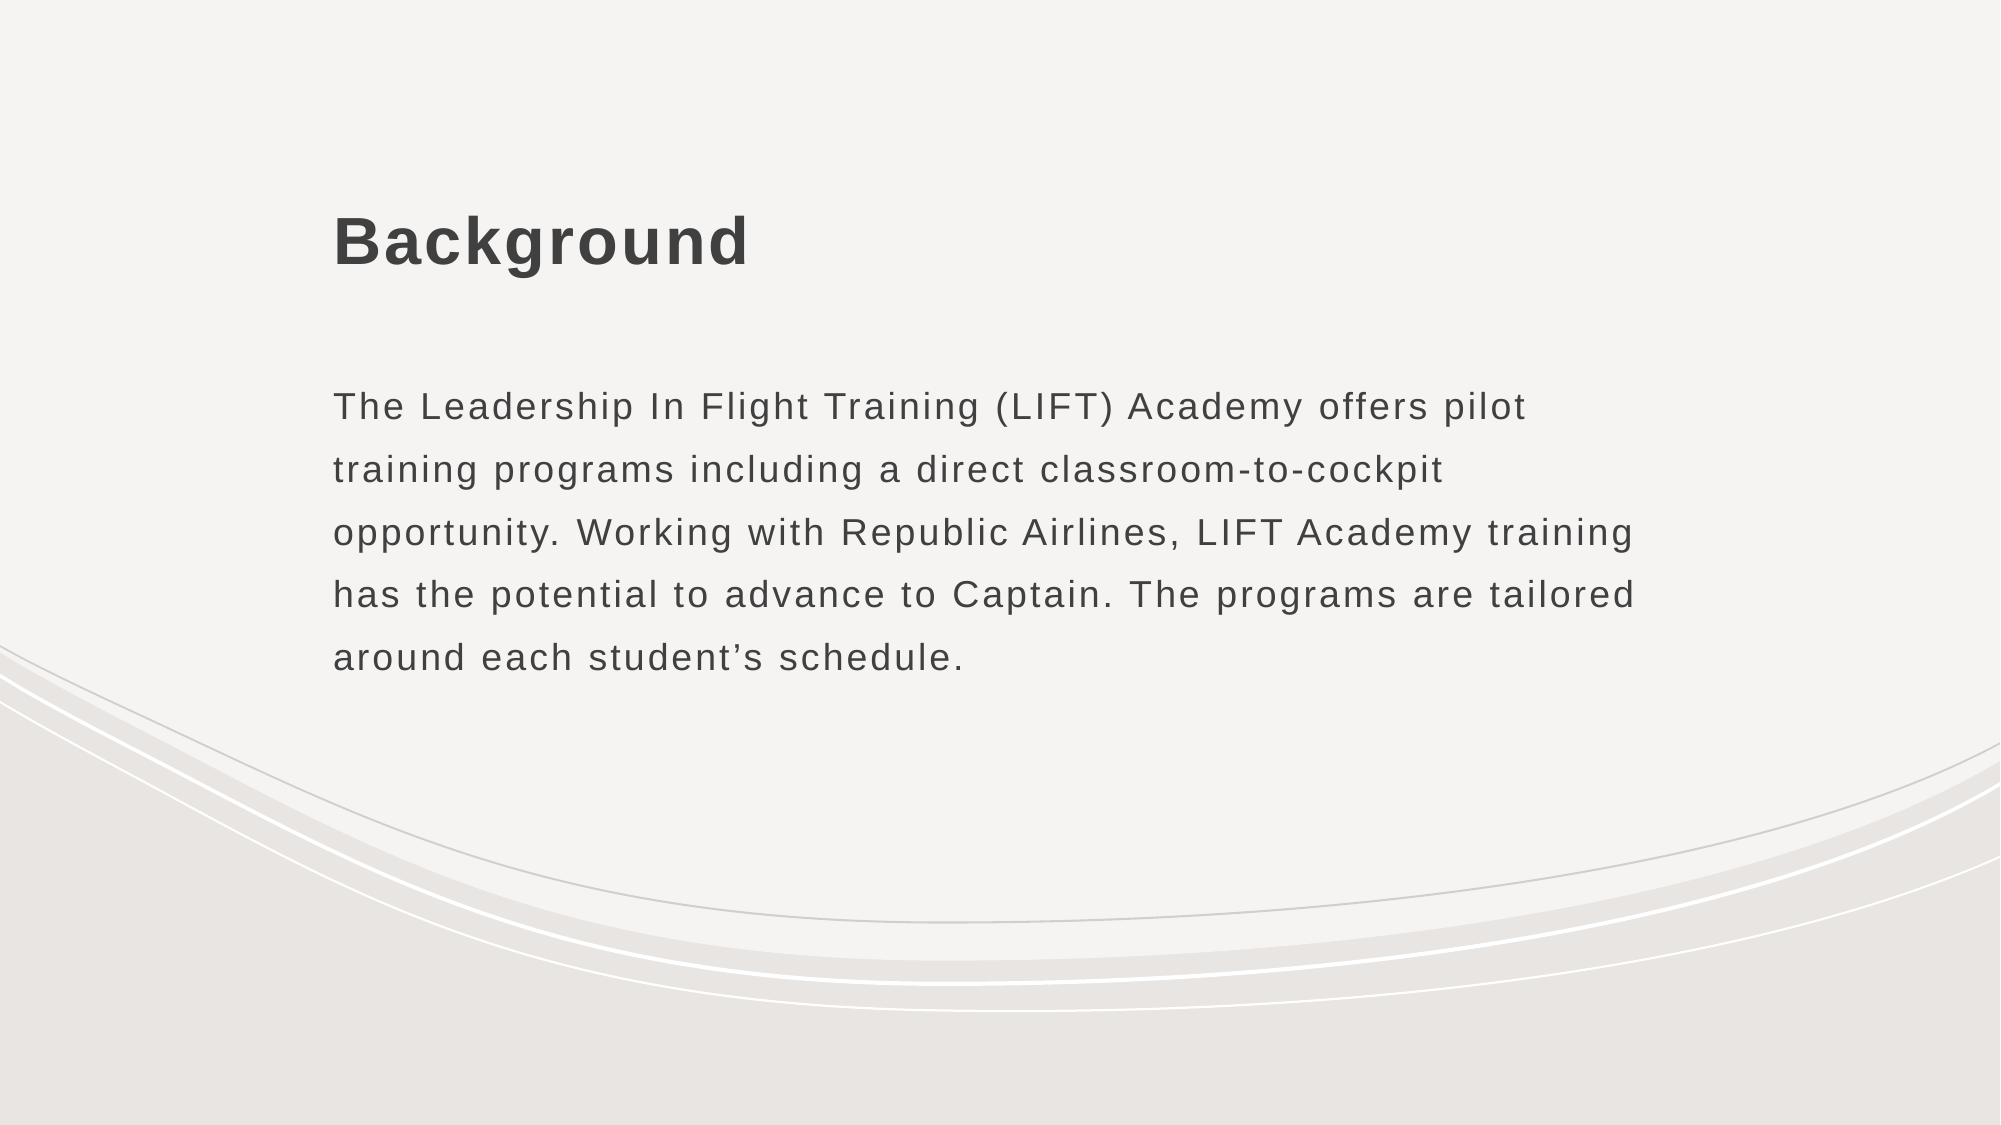

# Background
The Leadership In Flight Training (LIFT) Academy offers pilot training programs including a direct classroom-to-cockpit opportunity. Working with Republic Airlines, LIFT Academy training has the potential to advance to Captain. The programs are tailored around each student’s schedule.